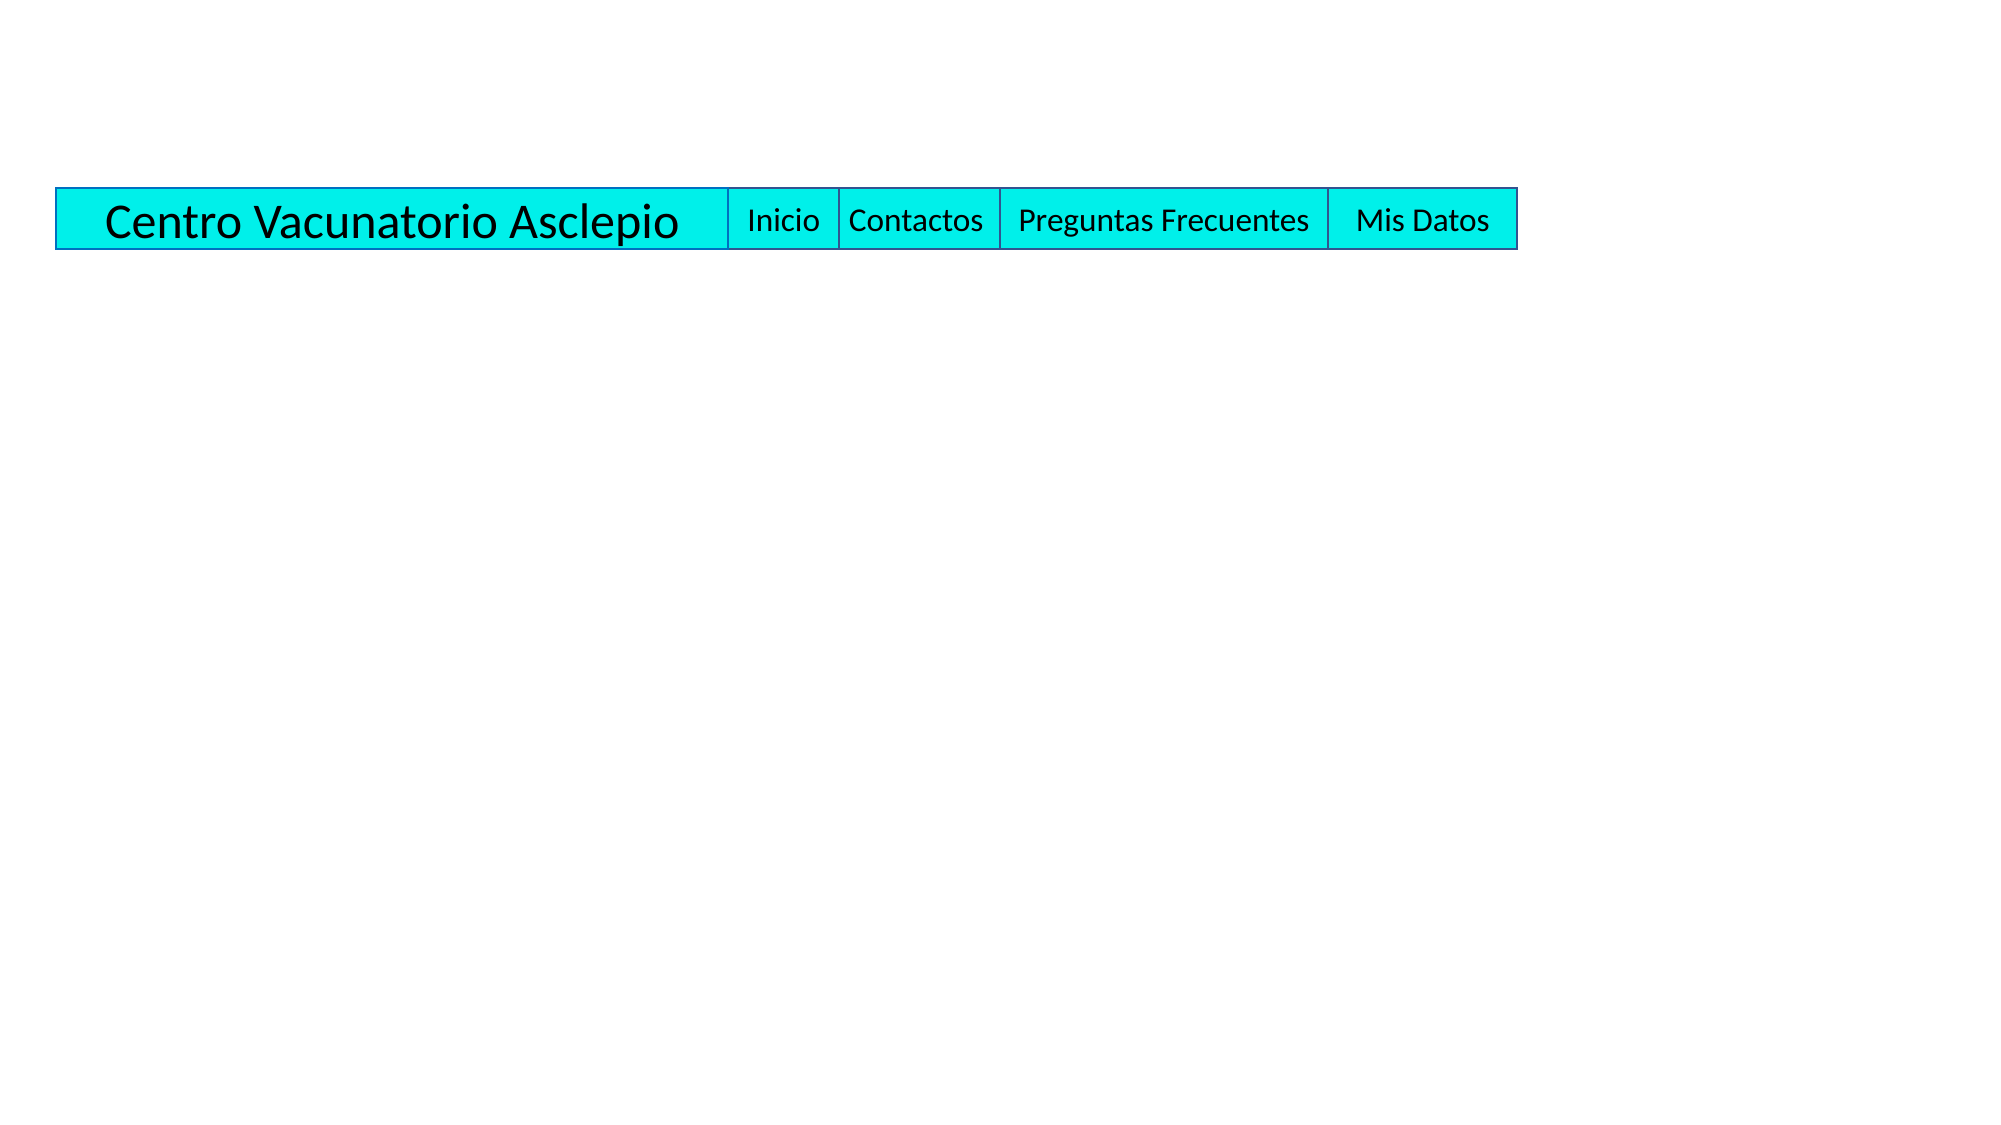

Inicio
Contactos
Preguntas Frecuentes
Mis Datos
Centro Vacunatorio Asclepio